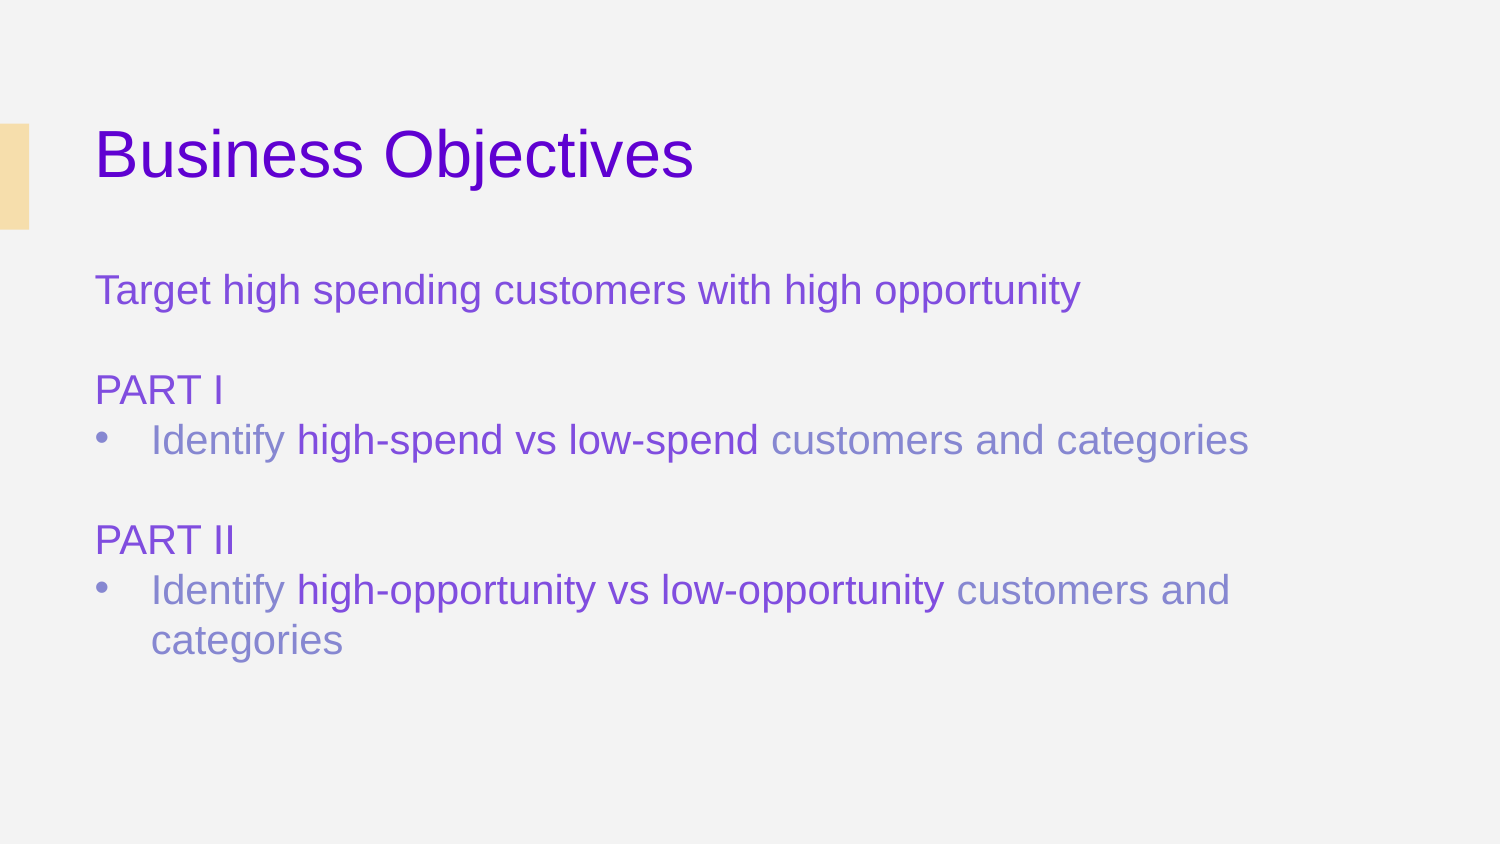

# Business Objectives

Target high spending customers with high opportunity

PART I
Identify high-spend vs low-spend customers and categories

PART II
Identify high-opportunity vs low-opportunity customers and categories